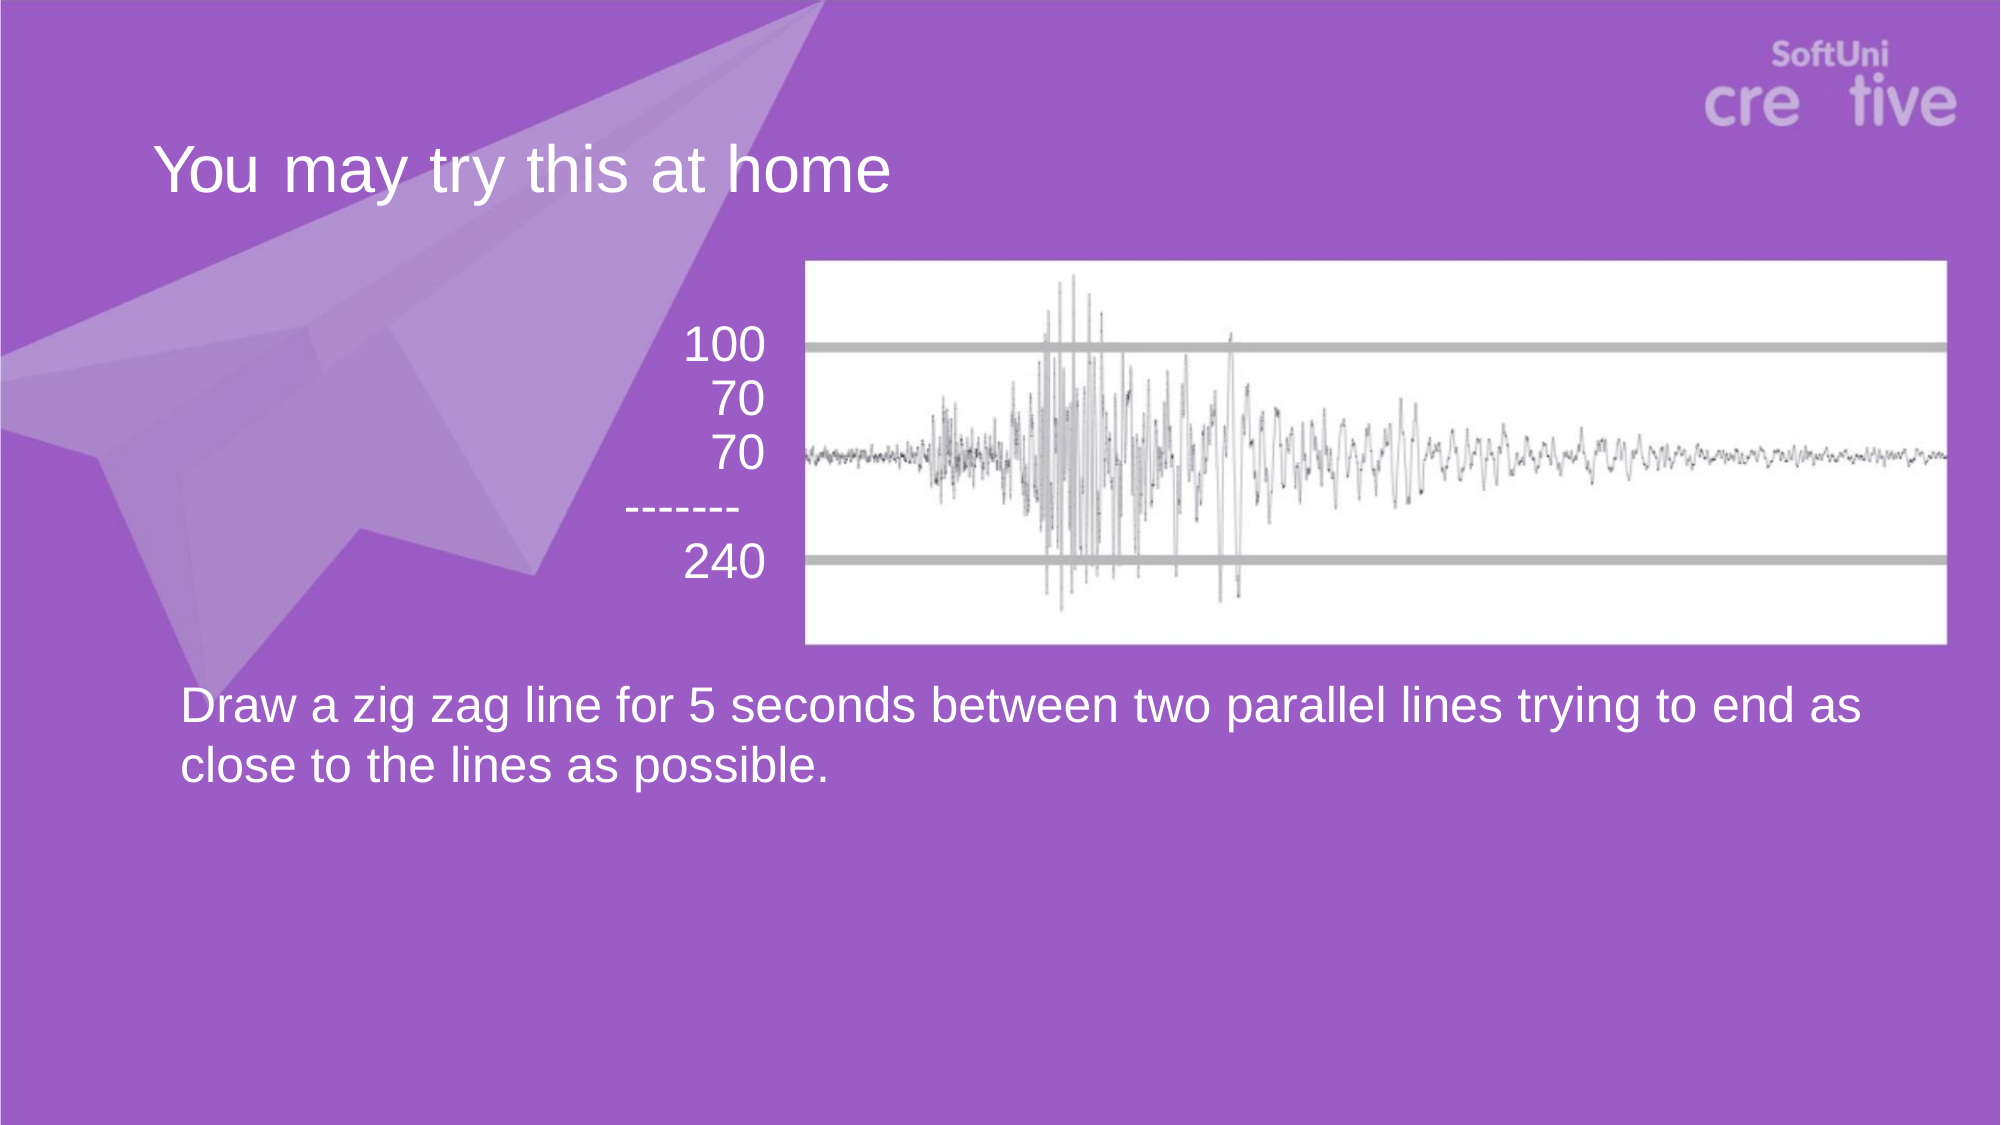

You may try this at home
100
70
70
-------
240
Draw a zig zag line for 5 seconds between two parallel lines trying to end as
close to the lines as possible.